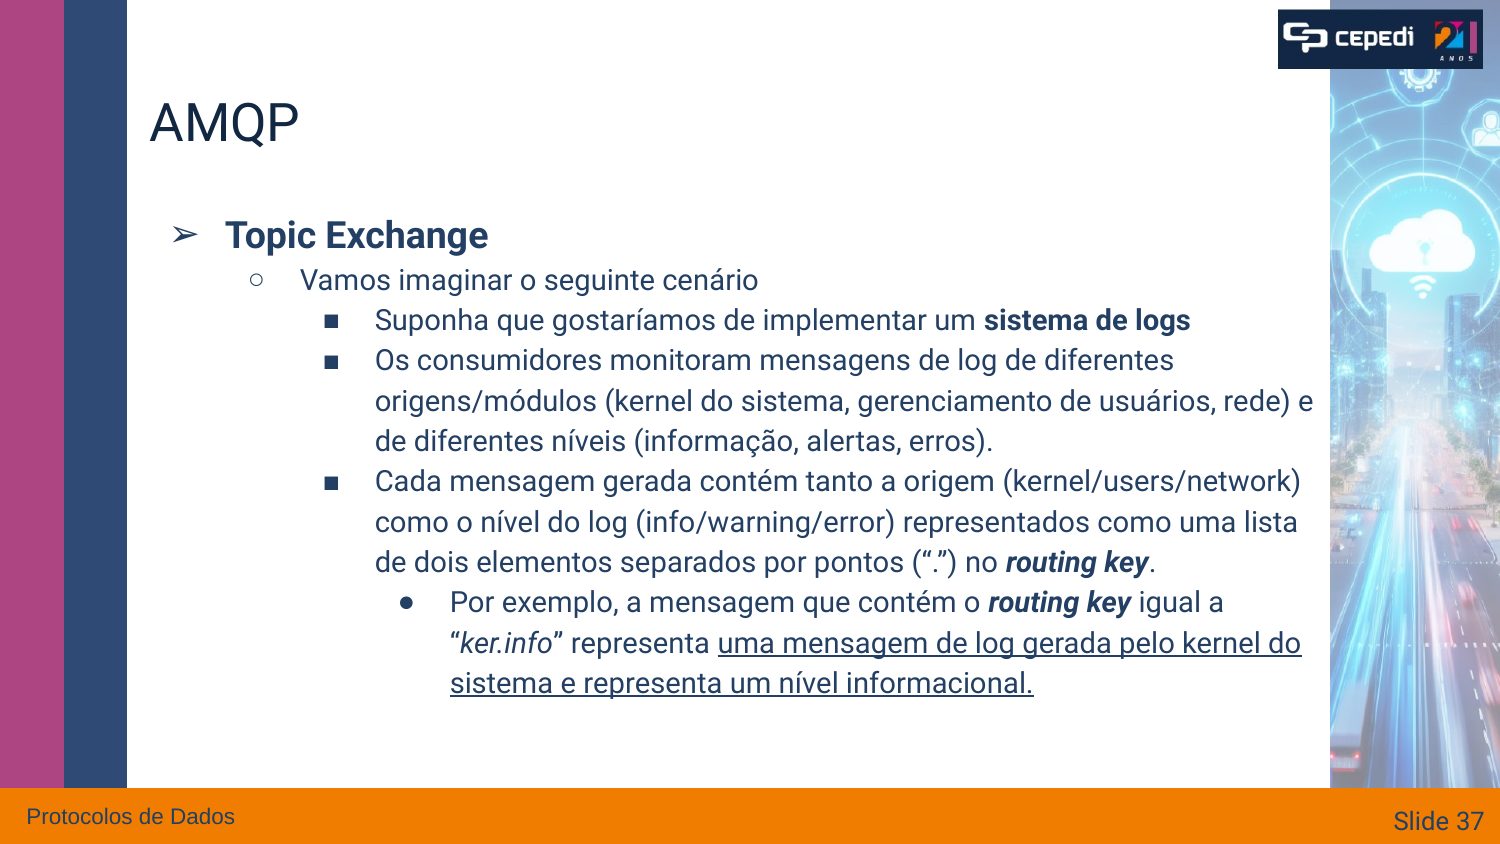

# AMQP
Topic Exchange
Vamos imaginar o seguinte cenário
Suponha que gostaríamos de implementar um sistema de logs
Os consumidores monitoram mensagens de log de diferentes origens/módulos (kernel do sistema, gerenciamento de usuários, rede) e de diferentes níveis (informação, alertas, erros).
Cada mensagem gerada contém tanto a origem (kernel/users/network) como o nível do log (info/warning/error) representados como uma lista de dois elementos separados por pontos (“.”) no routing key.
Por exemplo, a mensagem que contém o routing key igual a “ker.info” representa uma mensagem de log gerada pelo kernel do sistema e representa um nível informacional.
Protocolos de Dados
Slide 37